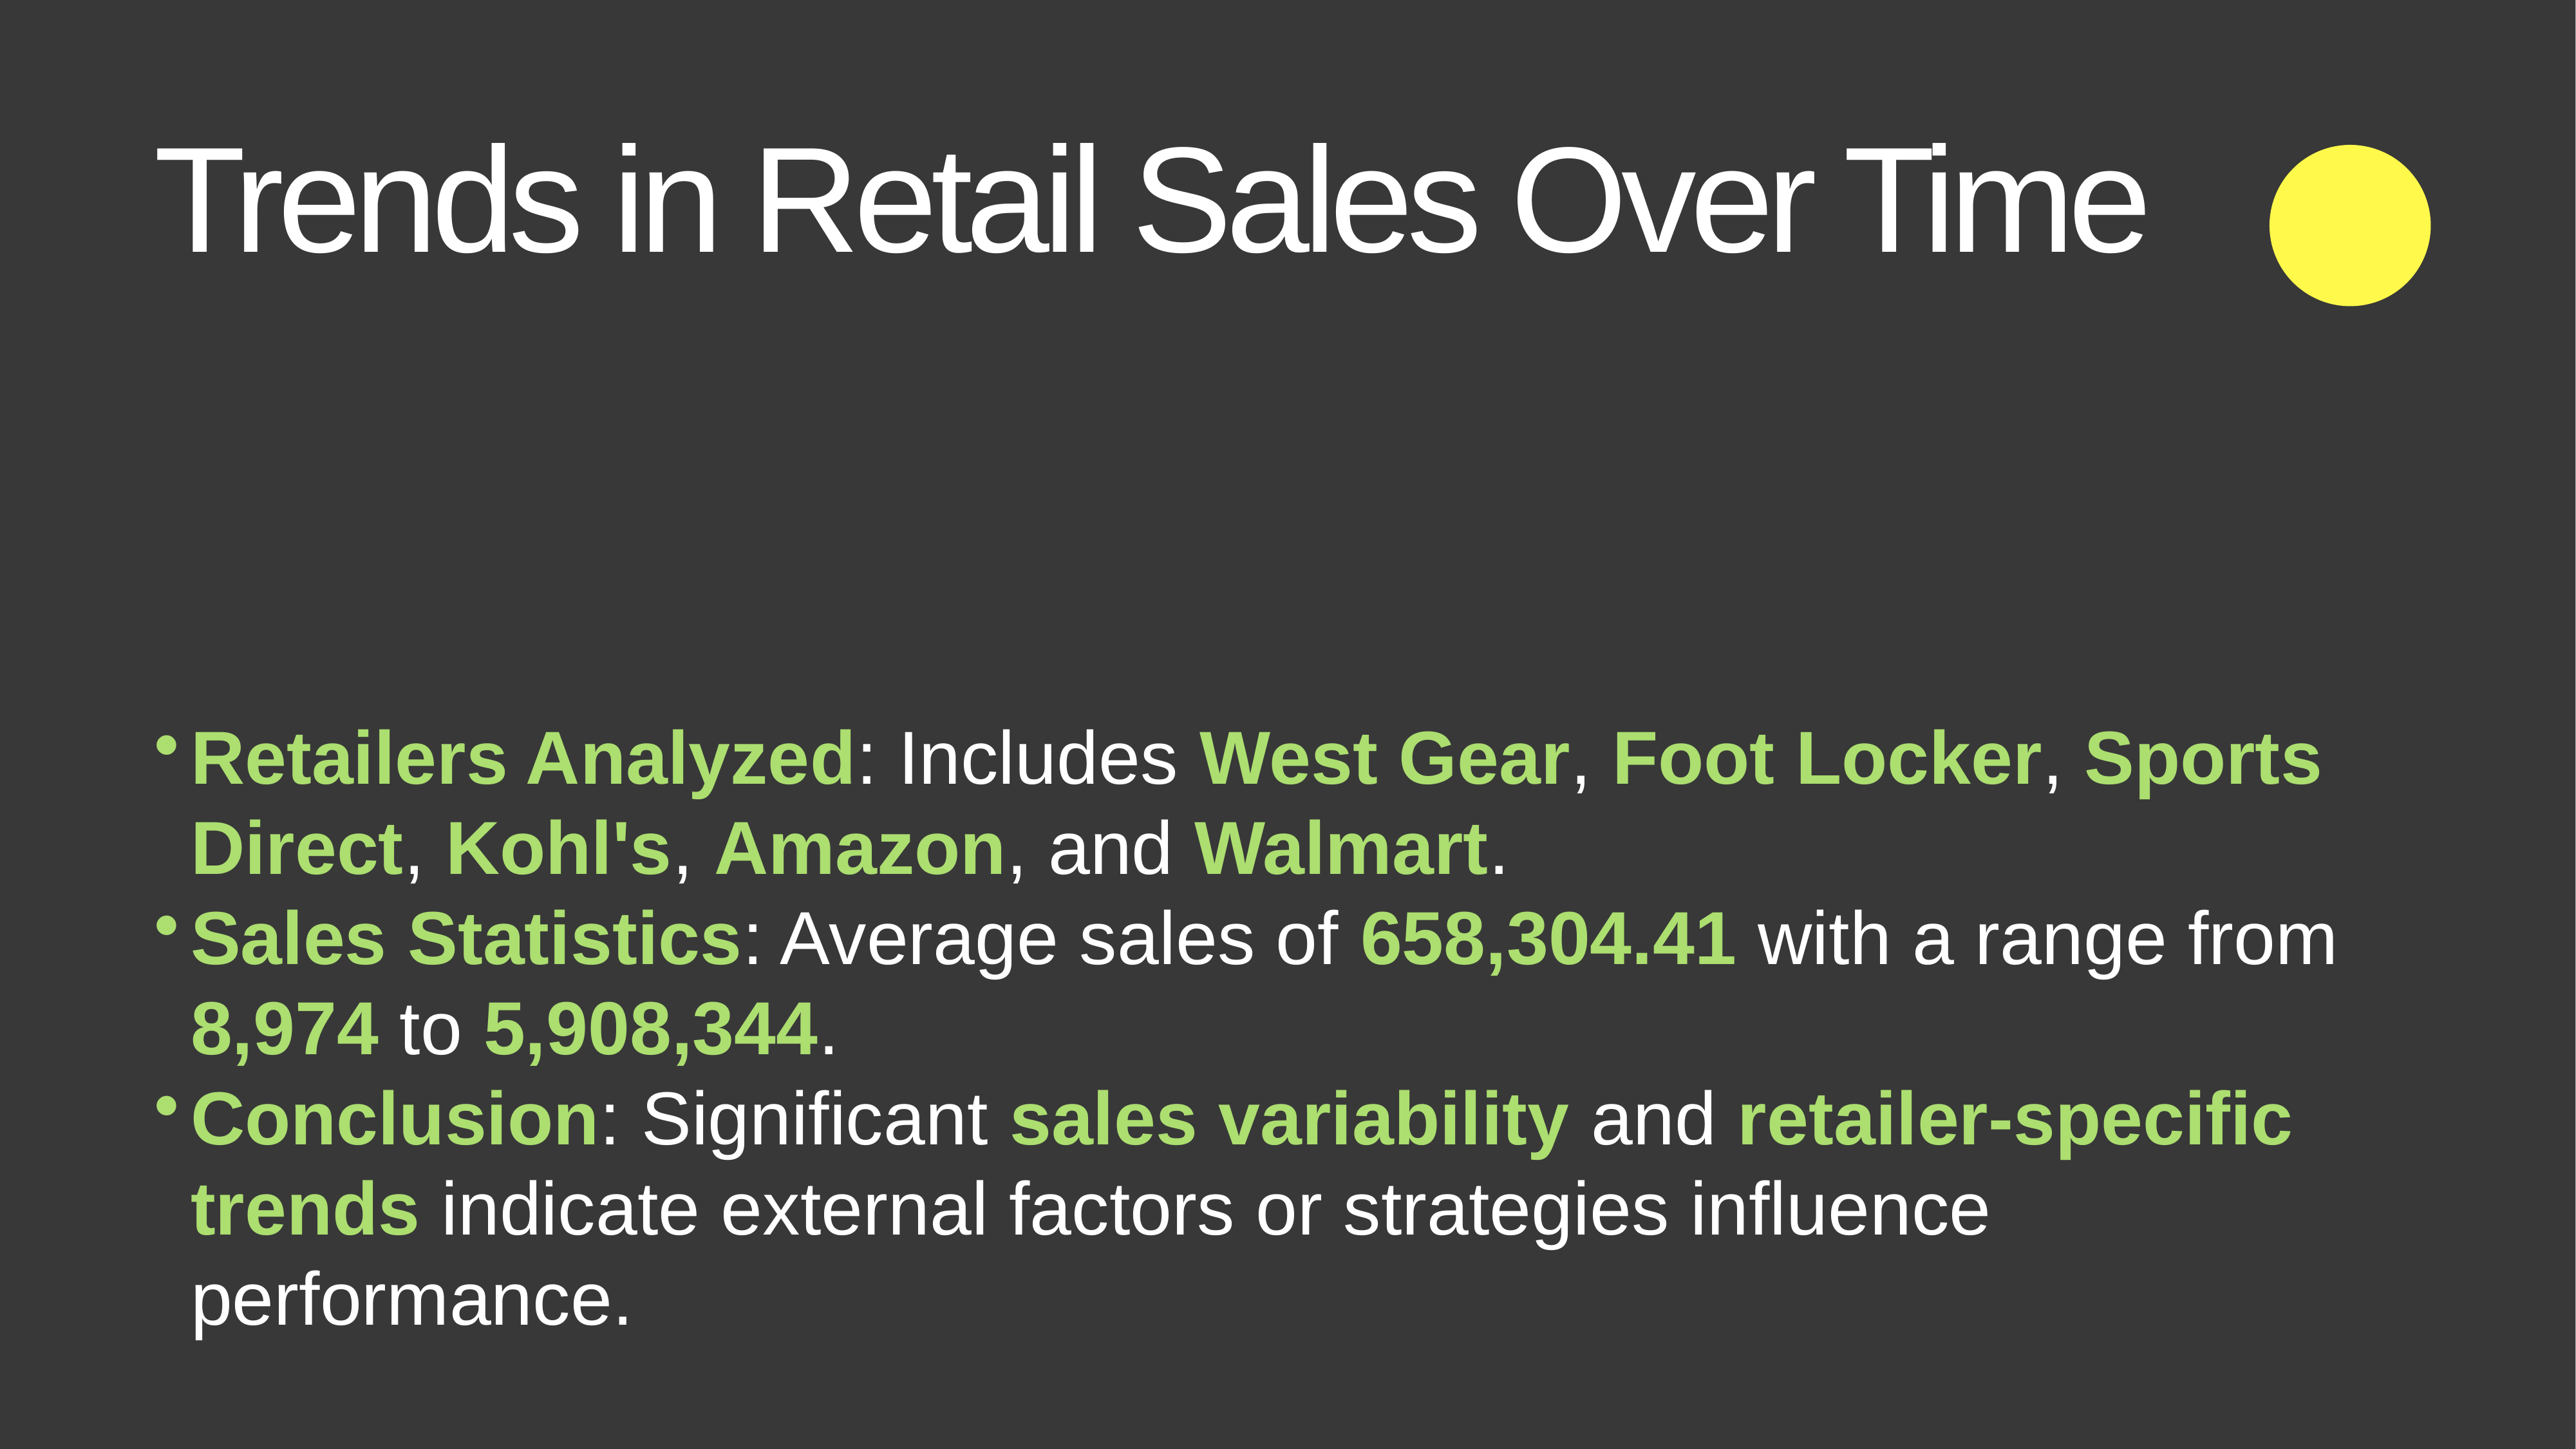

Trends in Retail Sales Over Time

Retailers Analyzed: Includes West Gear, Foot Locker, Sports Direct, Kohl's, Amazon, and Walmart.
Sales Statistics: Average sales of 658,304.41 with a range from 8,974 to 5,908,344.
Conclusion: Significant sales variability and retailer-specific trends indicate external factors or strategies influence performance.